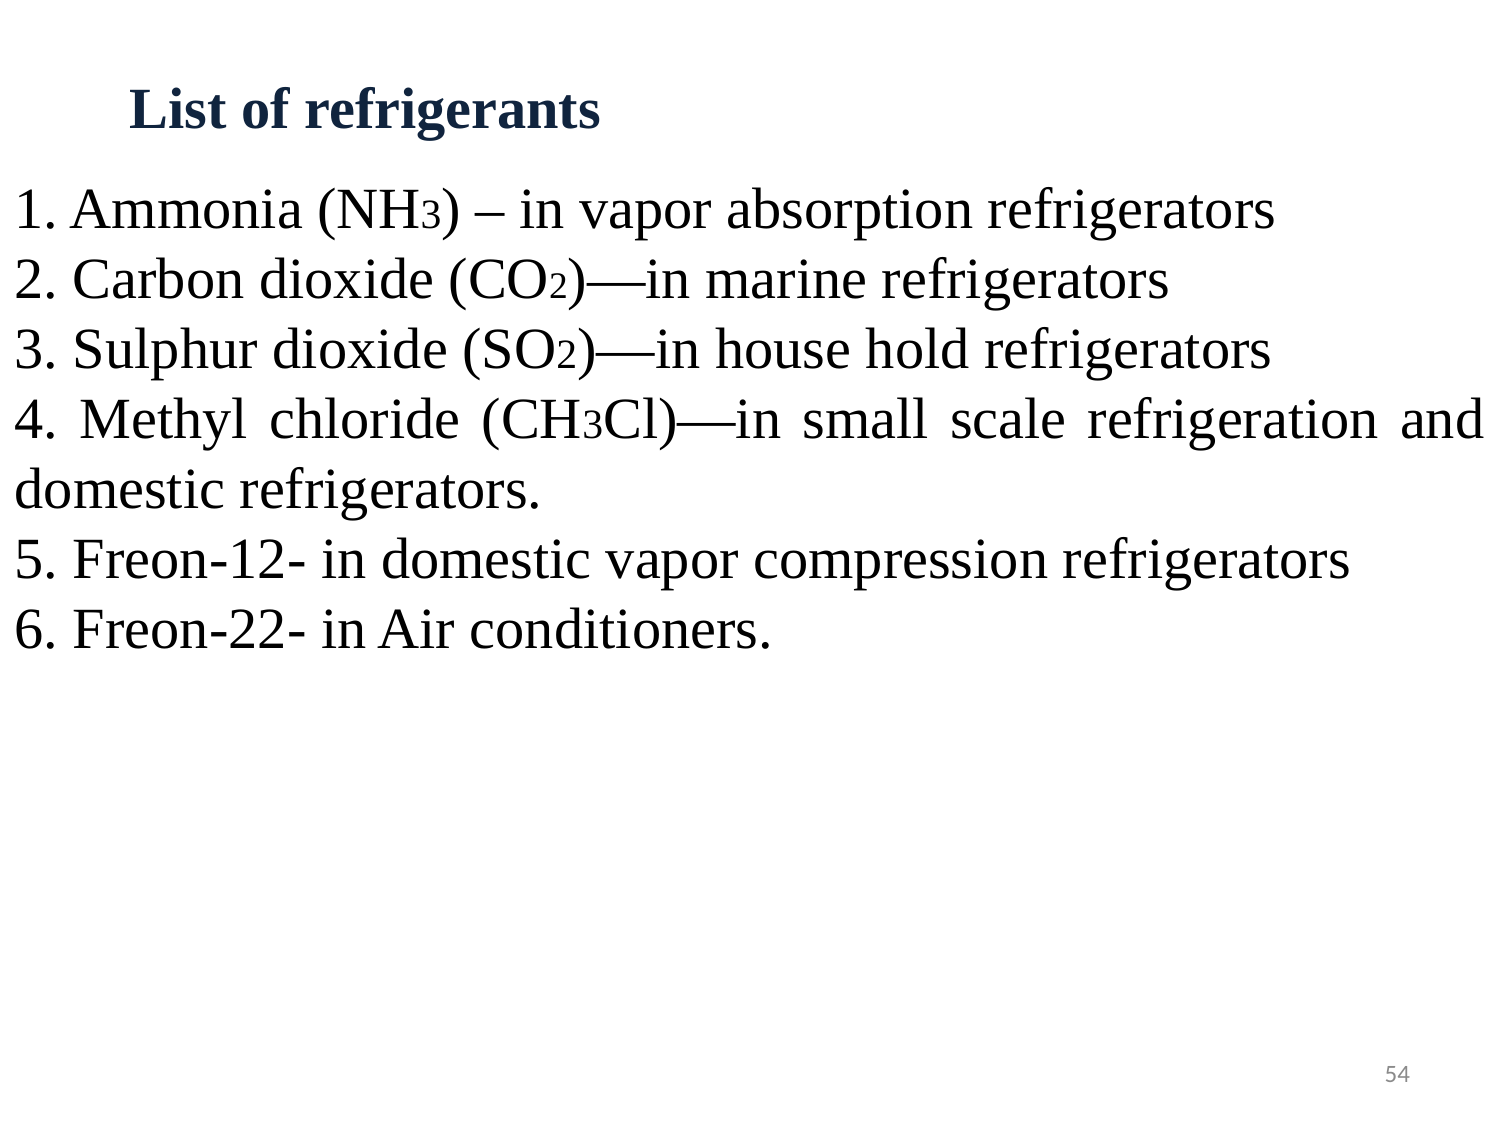

List of refrigerants
1. Ammonia (NH3) – in vapor absorption refrigerators
2. Carbon dioxide (CO2)—in marine refrigerators
3. Sulphur dioxide (SO2)—in house hold refrigerators
4. Methyl chloride (CH3Cl)—in small scale refrigeration and domestic refrigerators.
5. Freon-12- in domestic vapor compression refrigerators
6. Freon-22- in Air conditioners.
54